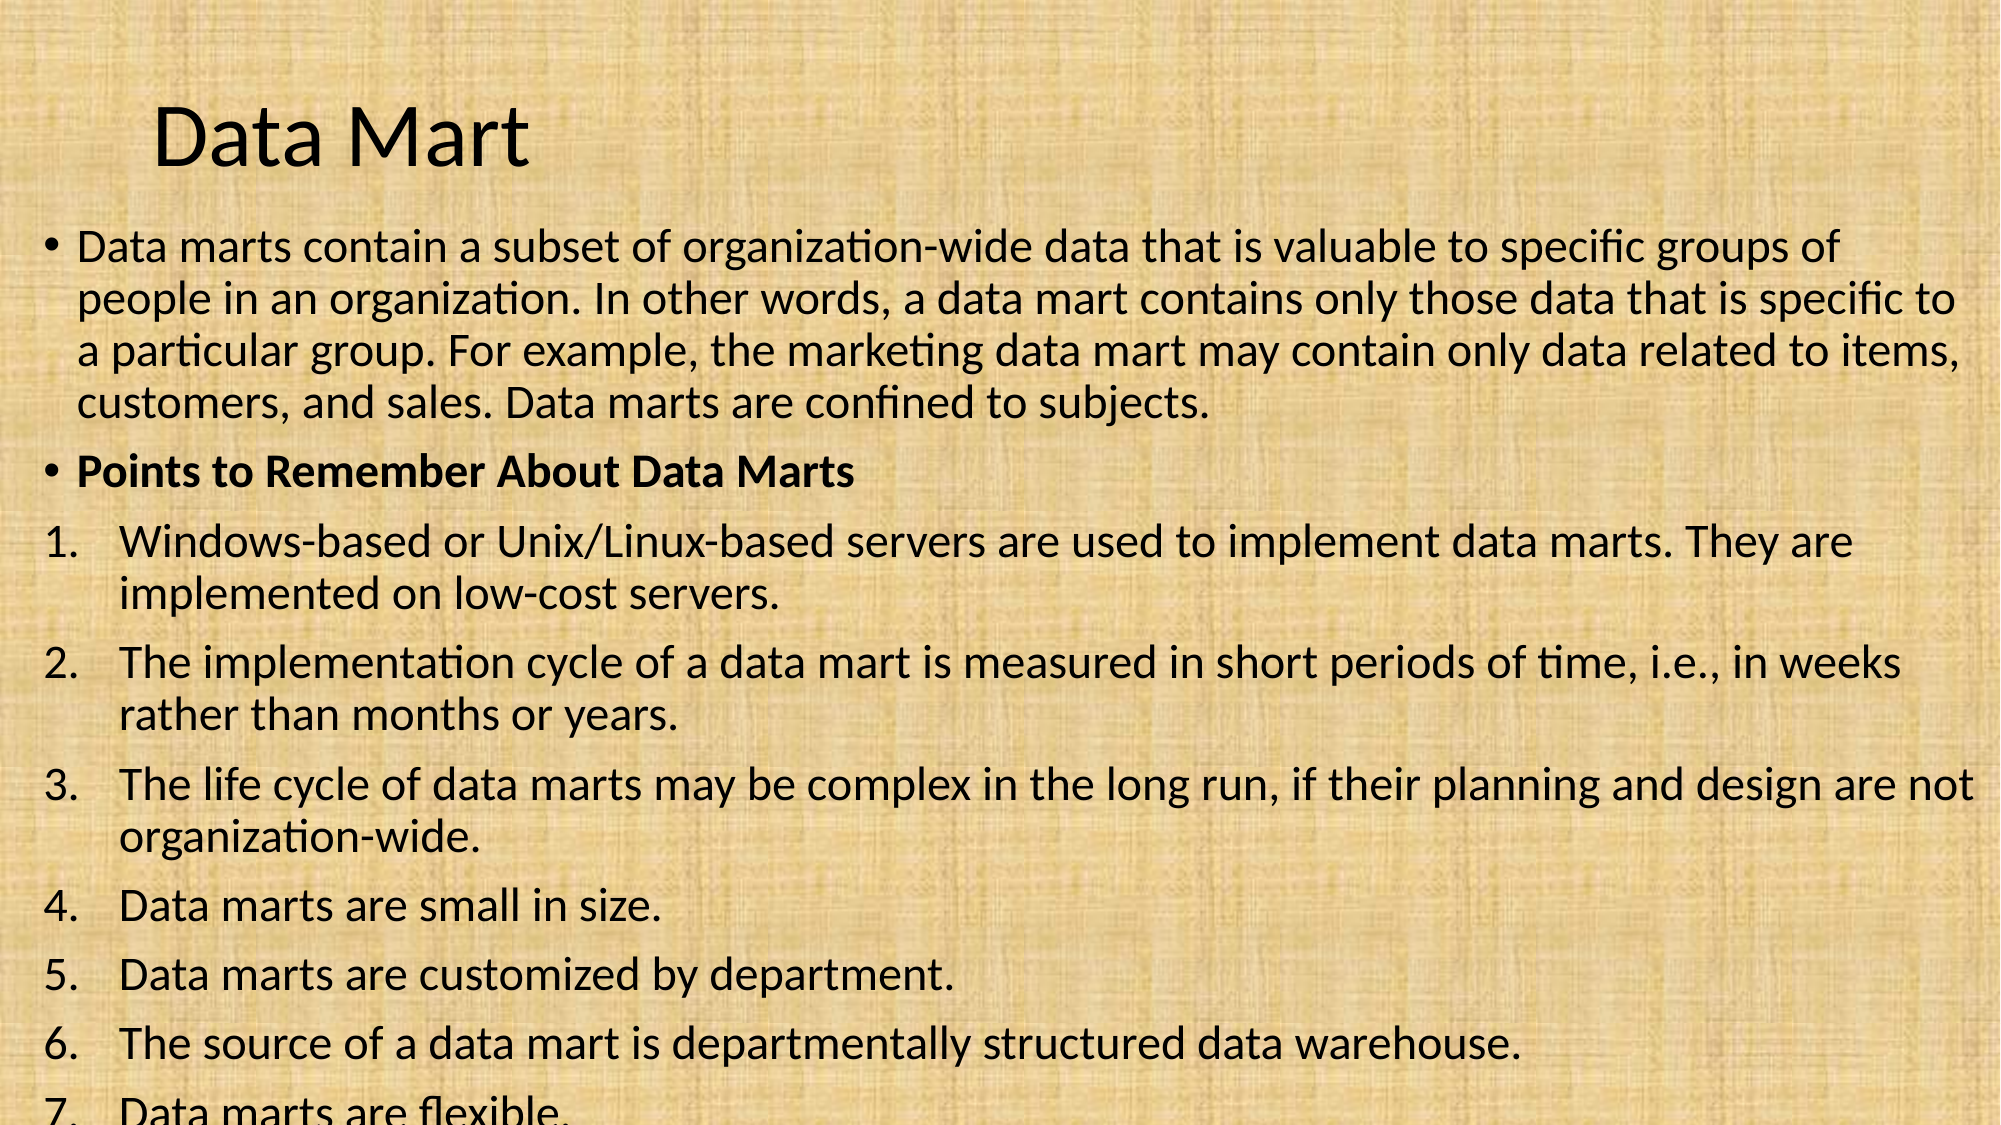

# Data Mart
Data marts contain a subset of organization-wide data that is valuable to specific groups of people in an organization. In other words, a data mart contains only those data that is specific to a particular group. For example, the marketing data mart may contain only data related to items, customers, and sales. Data marts are confined to subjects.
Points to Remember About Data Marts
Windows-based or Unix/Linux-based servers are used to implement data marts. They are implemented on low-cost servers.
The implementation cycle of a data mart is measured in short periods of time, i.e., in weeks rather than months or years.
The life cycle of data marts may be complex in the long run, if their planning and design are not organization-wide.
Data marts are small in size.
Data marts are customized by department.
The source of a data mart is departmentally structured data warehouse.
Data marts are flexible.